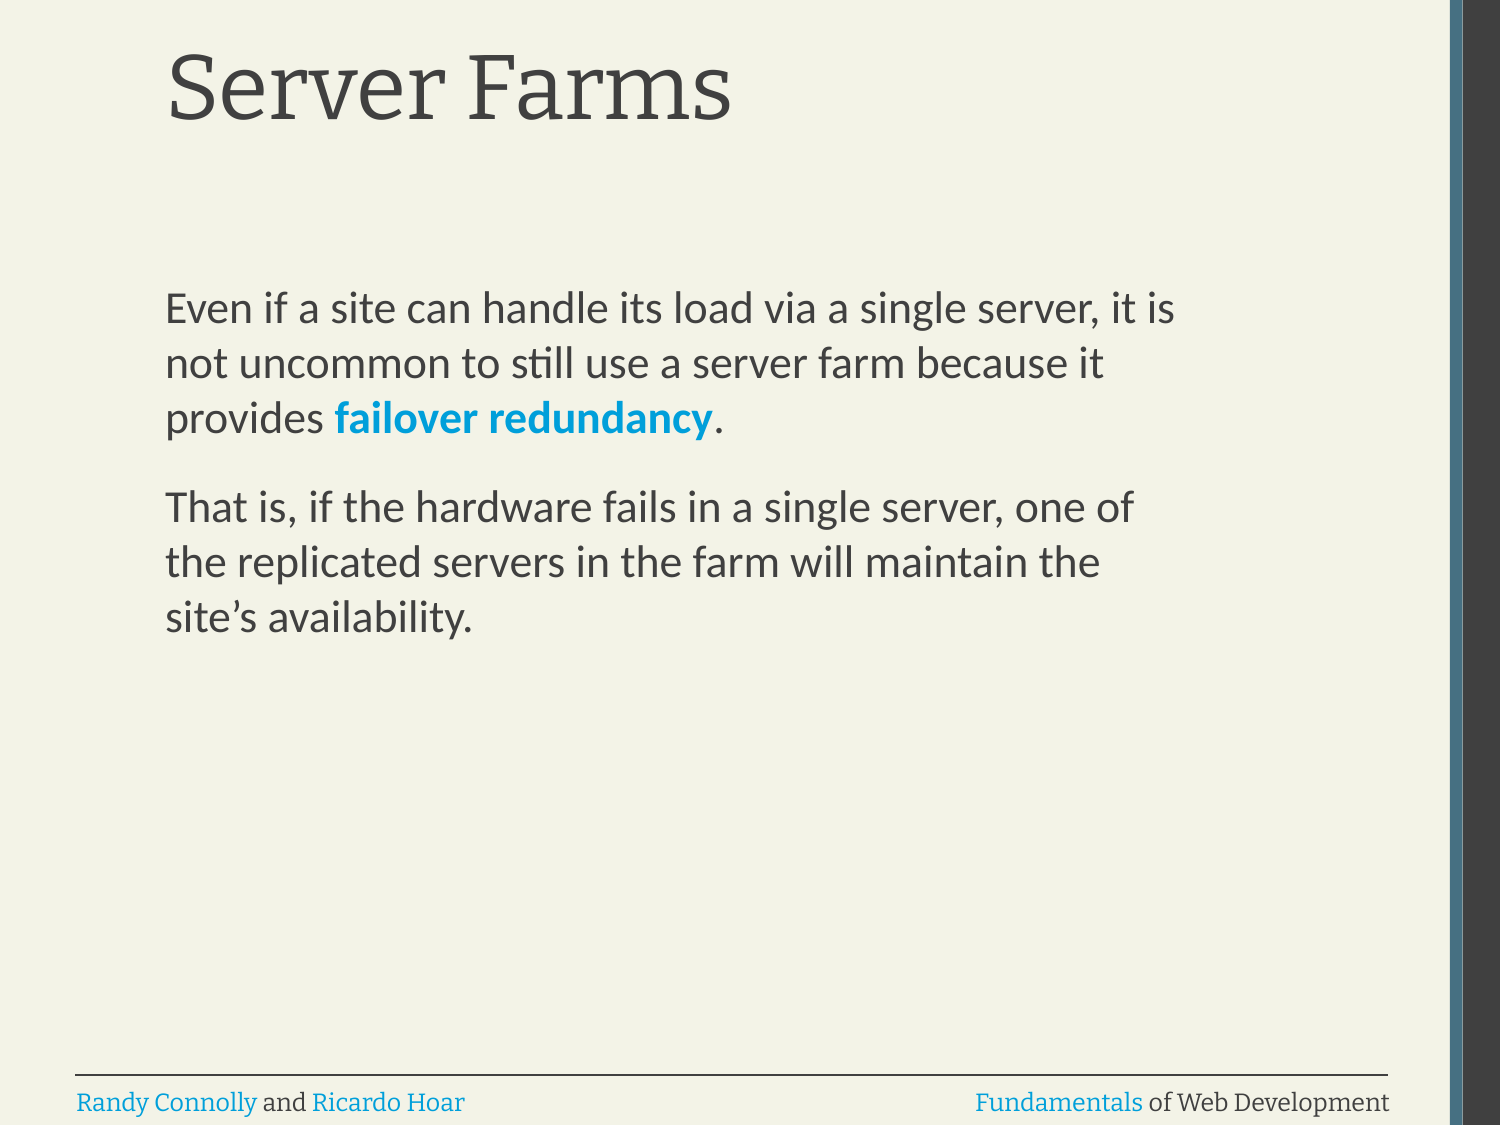

# Server Farms

Even if a site can handle its load via a single server, it is not uncommon to still use a server farm because it provides failover redundancy.
That is, if the hardware fails in a single server, one of the replicated servers in the farm will maintain the site’s availability.